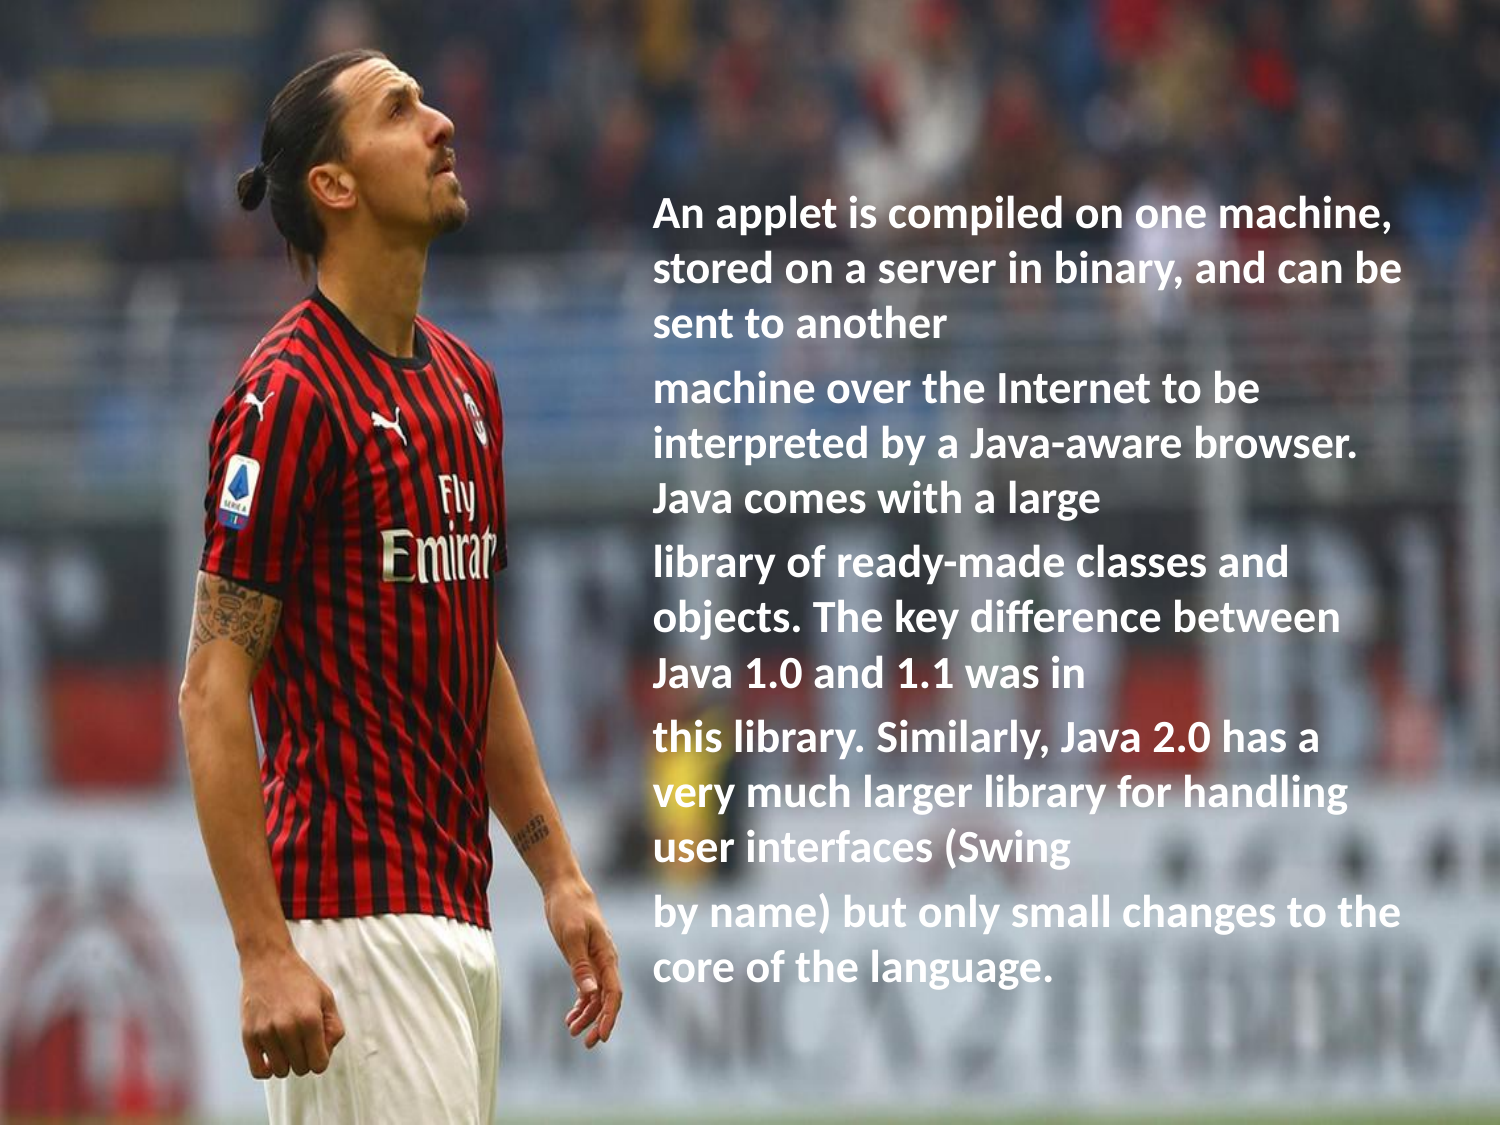

#
An applet is compiled on one machine, stored on a server in binary, and can be sent to another
machine over the Internet to be interpreted by a Java-aware browser. Java comes with a large
library of ready-made classes and objects. The key difference between Java 1.0 and 1.1 was in
this library. Similarly, Java 2.0 has a very much larger library for handling user interfaces (Swing
by name) but only small changes to the core of the language.